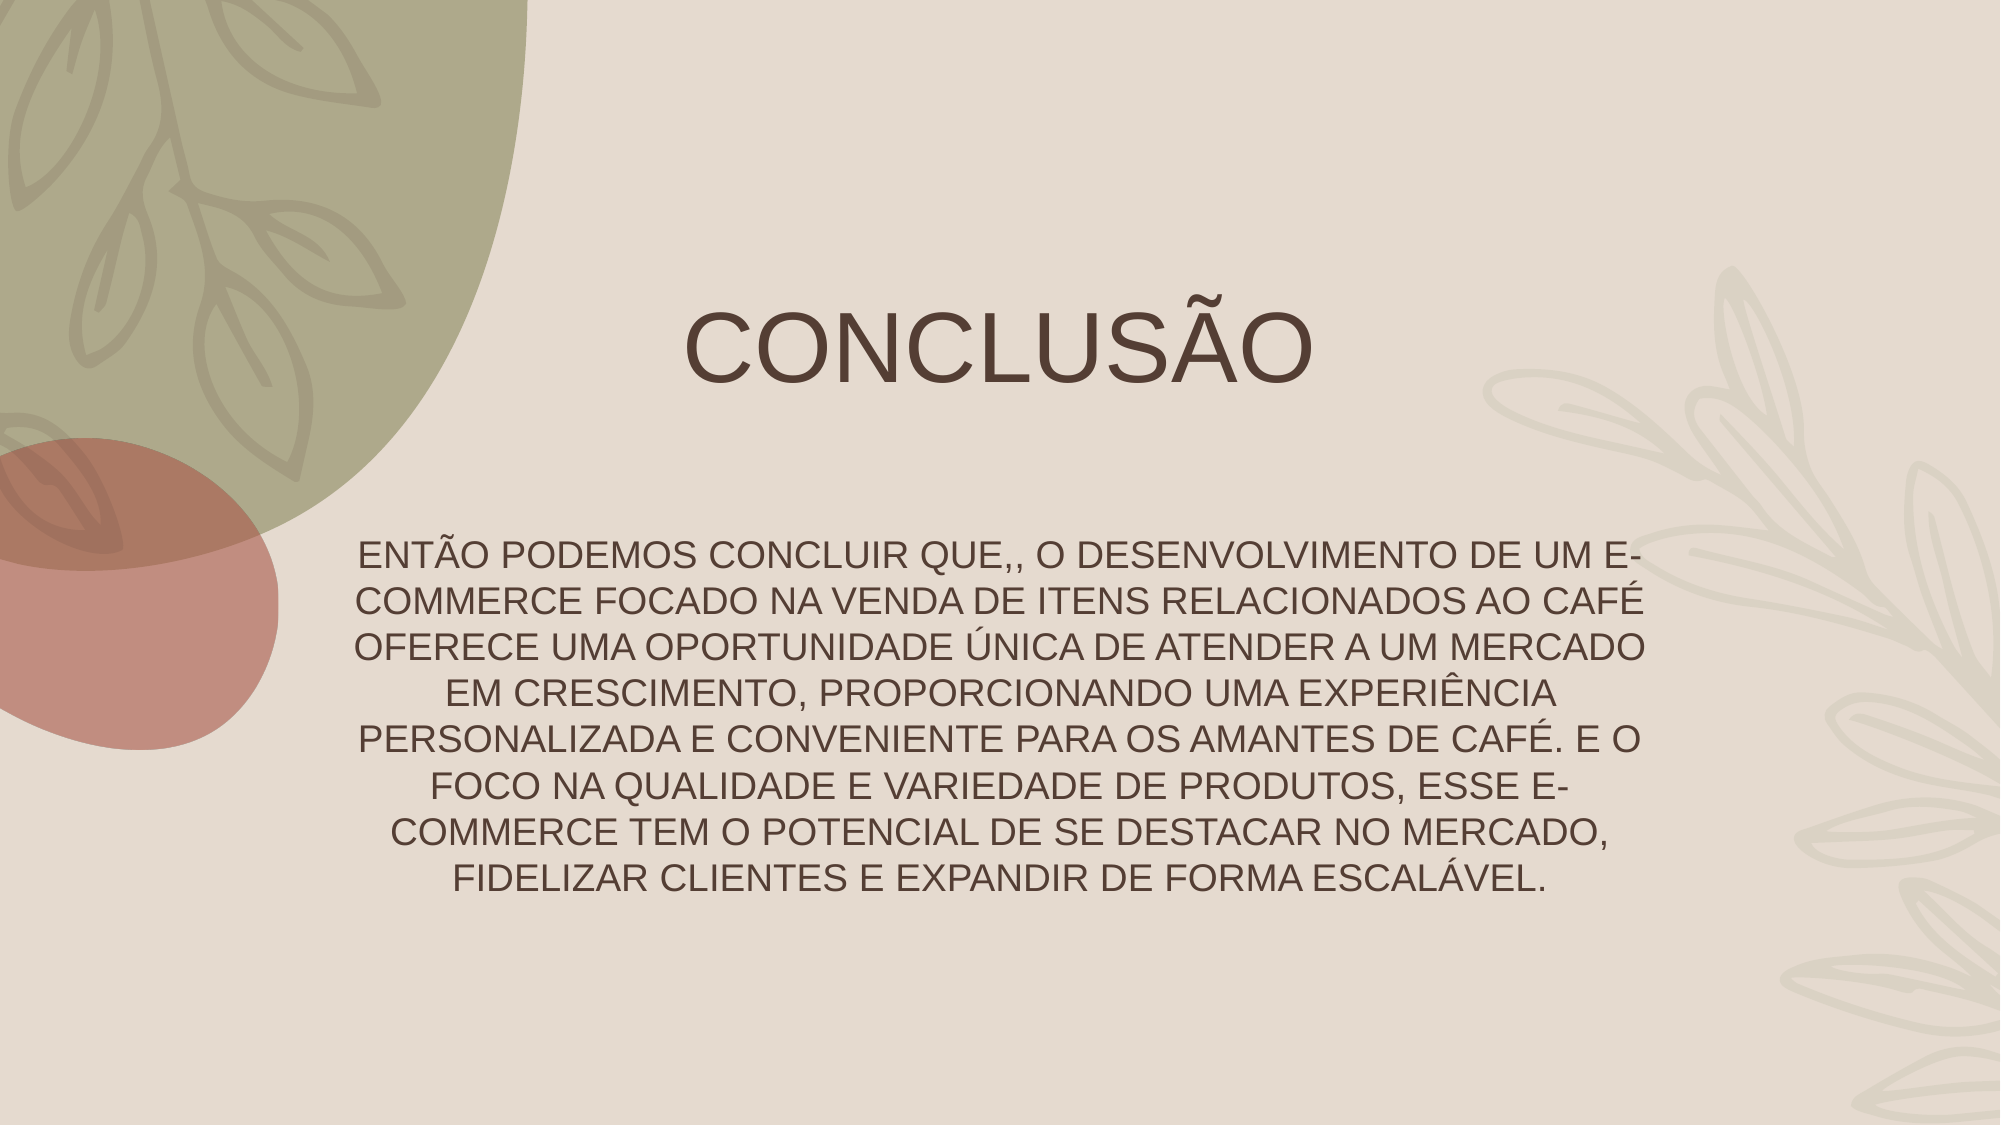

# CONCLUSÃO
Então podemos concluir que,, o desenvolvimento de um e-commerce focado na venda de itens relacionados ao café oferece uma oportunidade única de atender a um mercado em crescimento, proporcionando uma experiência personalizada e conveniente para os amantes de café. e o foco na qualidade e variedade de produtos, esse e-commerce tem o potencial de se destacar no mercado, fidelizar clientes e expandir de forma escalável.